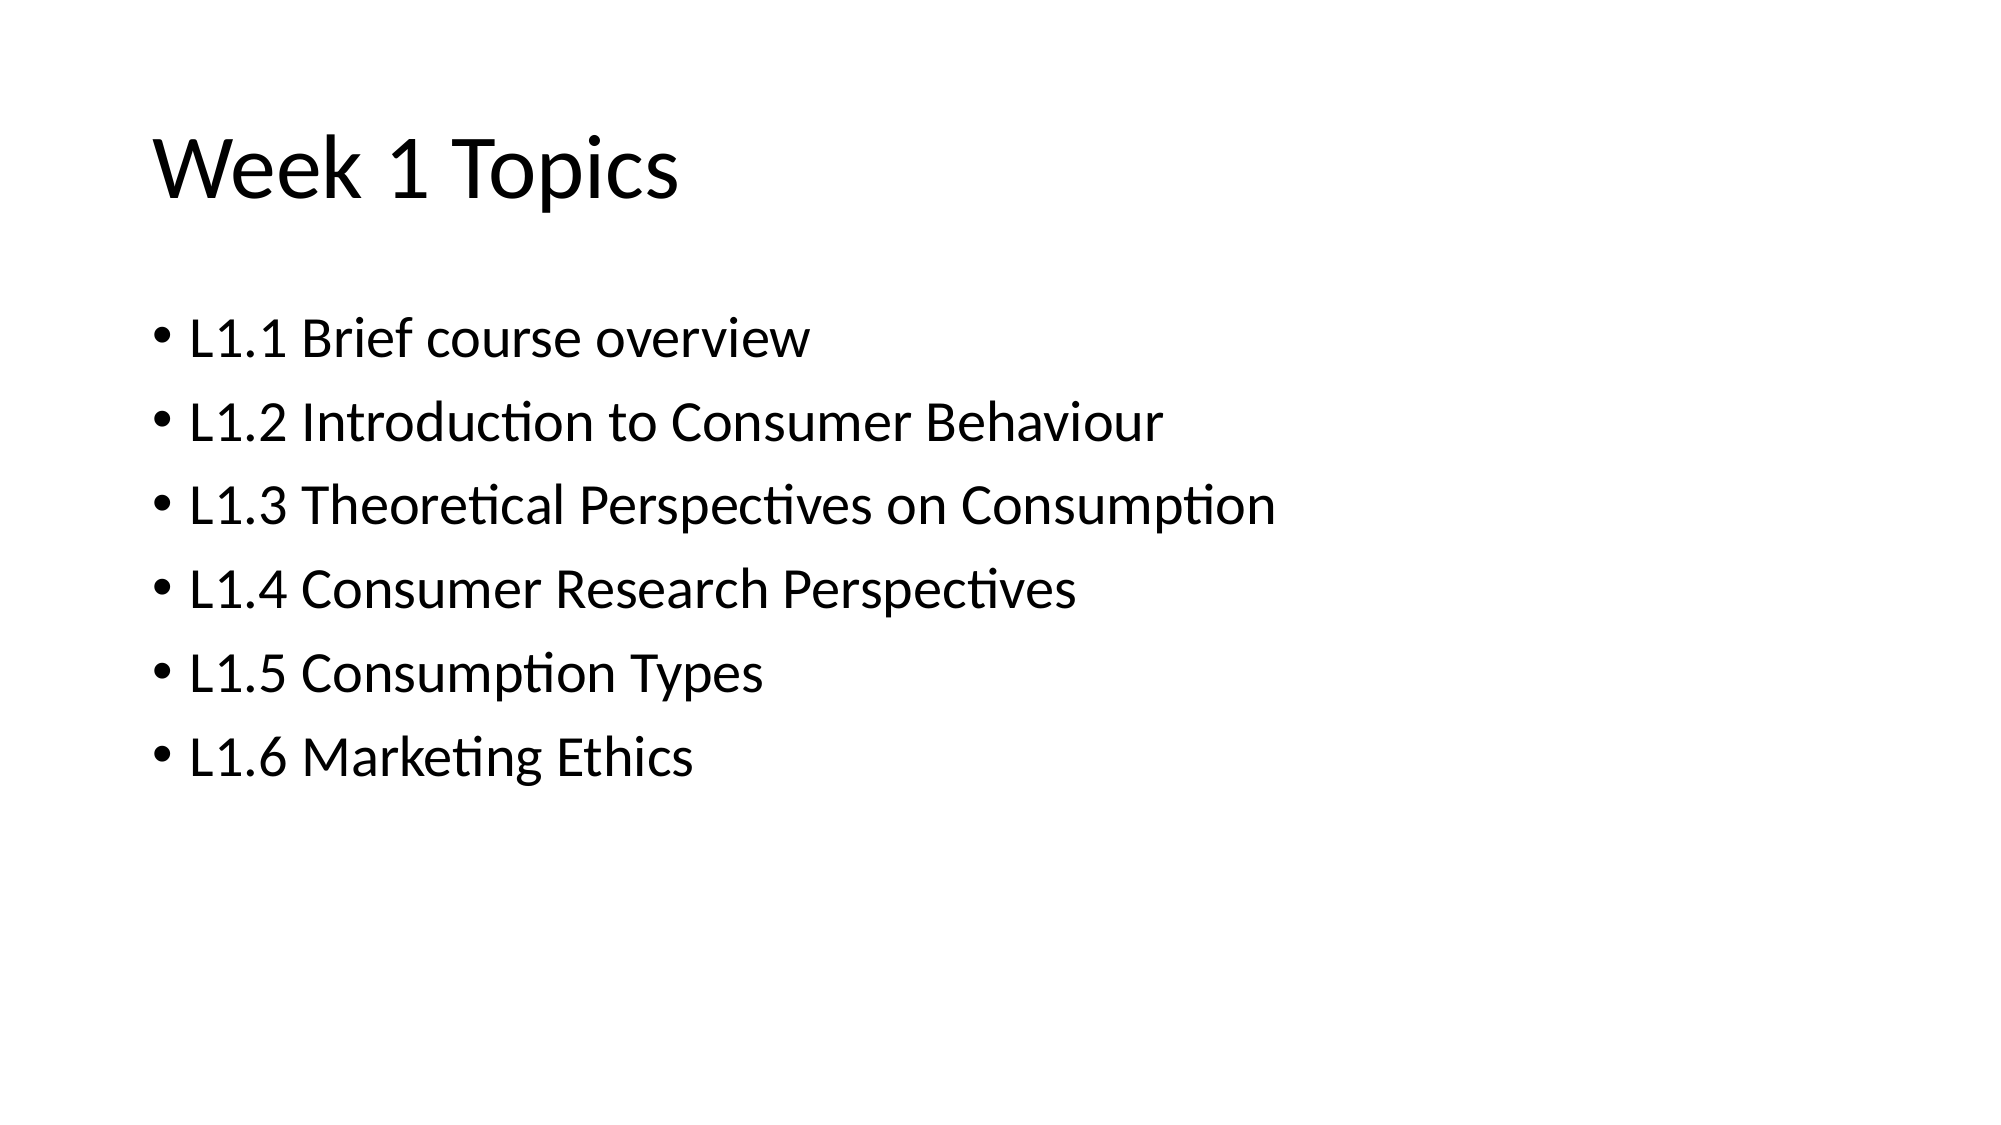

# Week 1 Topics
L1.1 Brief course overview
L1.2 Introduction to Consumer Behaviour
L1.3 Theoretical Perspectives on Consumption
L1.4 Consumer Research Perspectives
L1.5 Consumption Types
L1.6 Marketing Ethics